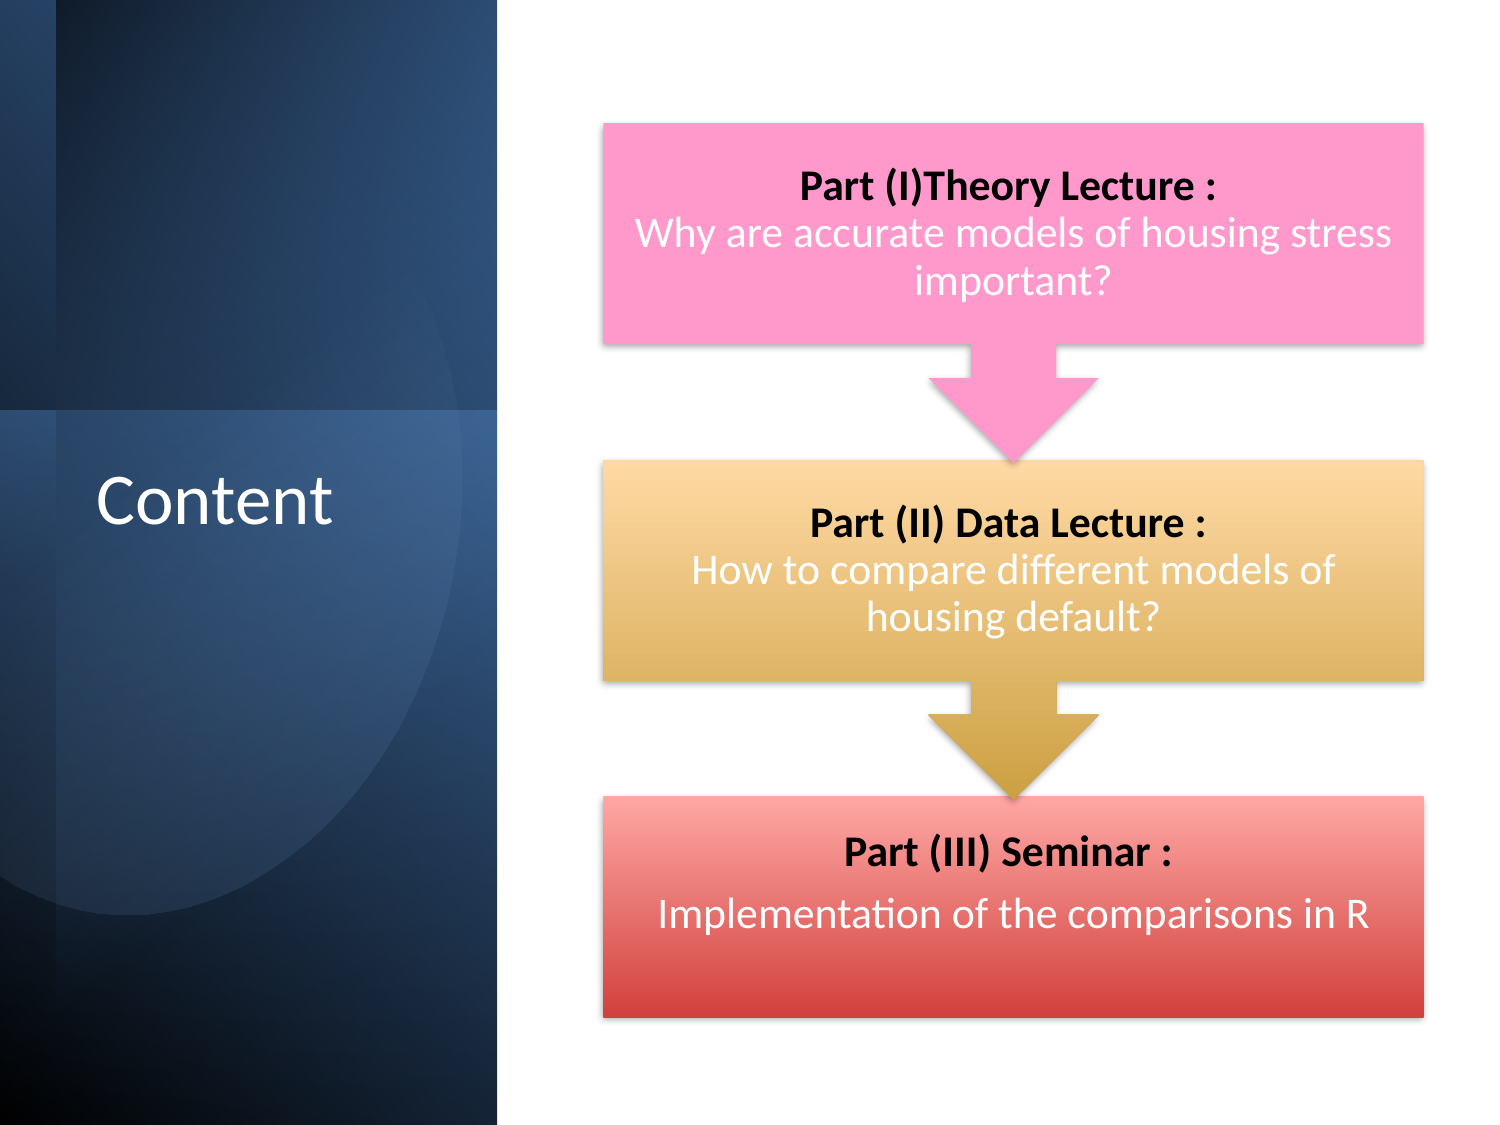

Part (III) Seminar :
Implementation of the comparisons in R
Part (II) Data Lecture :
How to compare different models of housing default?
Part (I)Theory Lecture :
Why are accurate models of housing stress important?

# Content